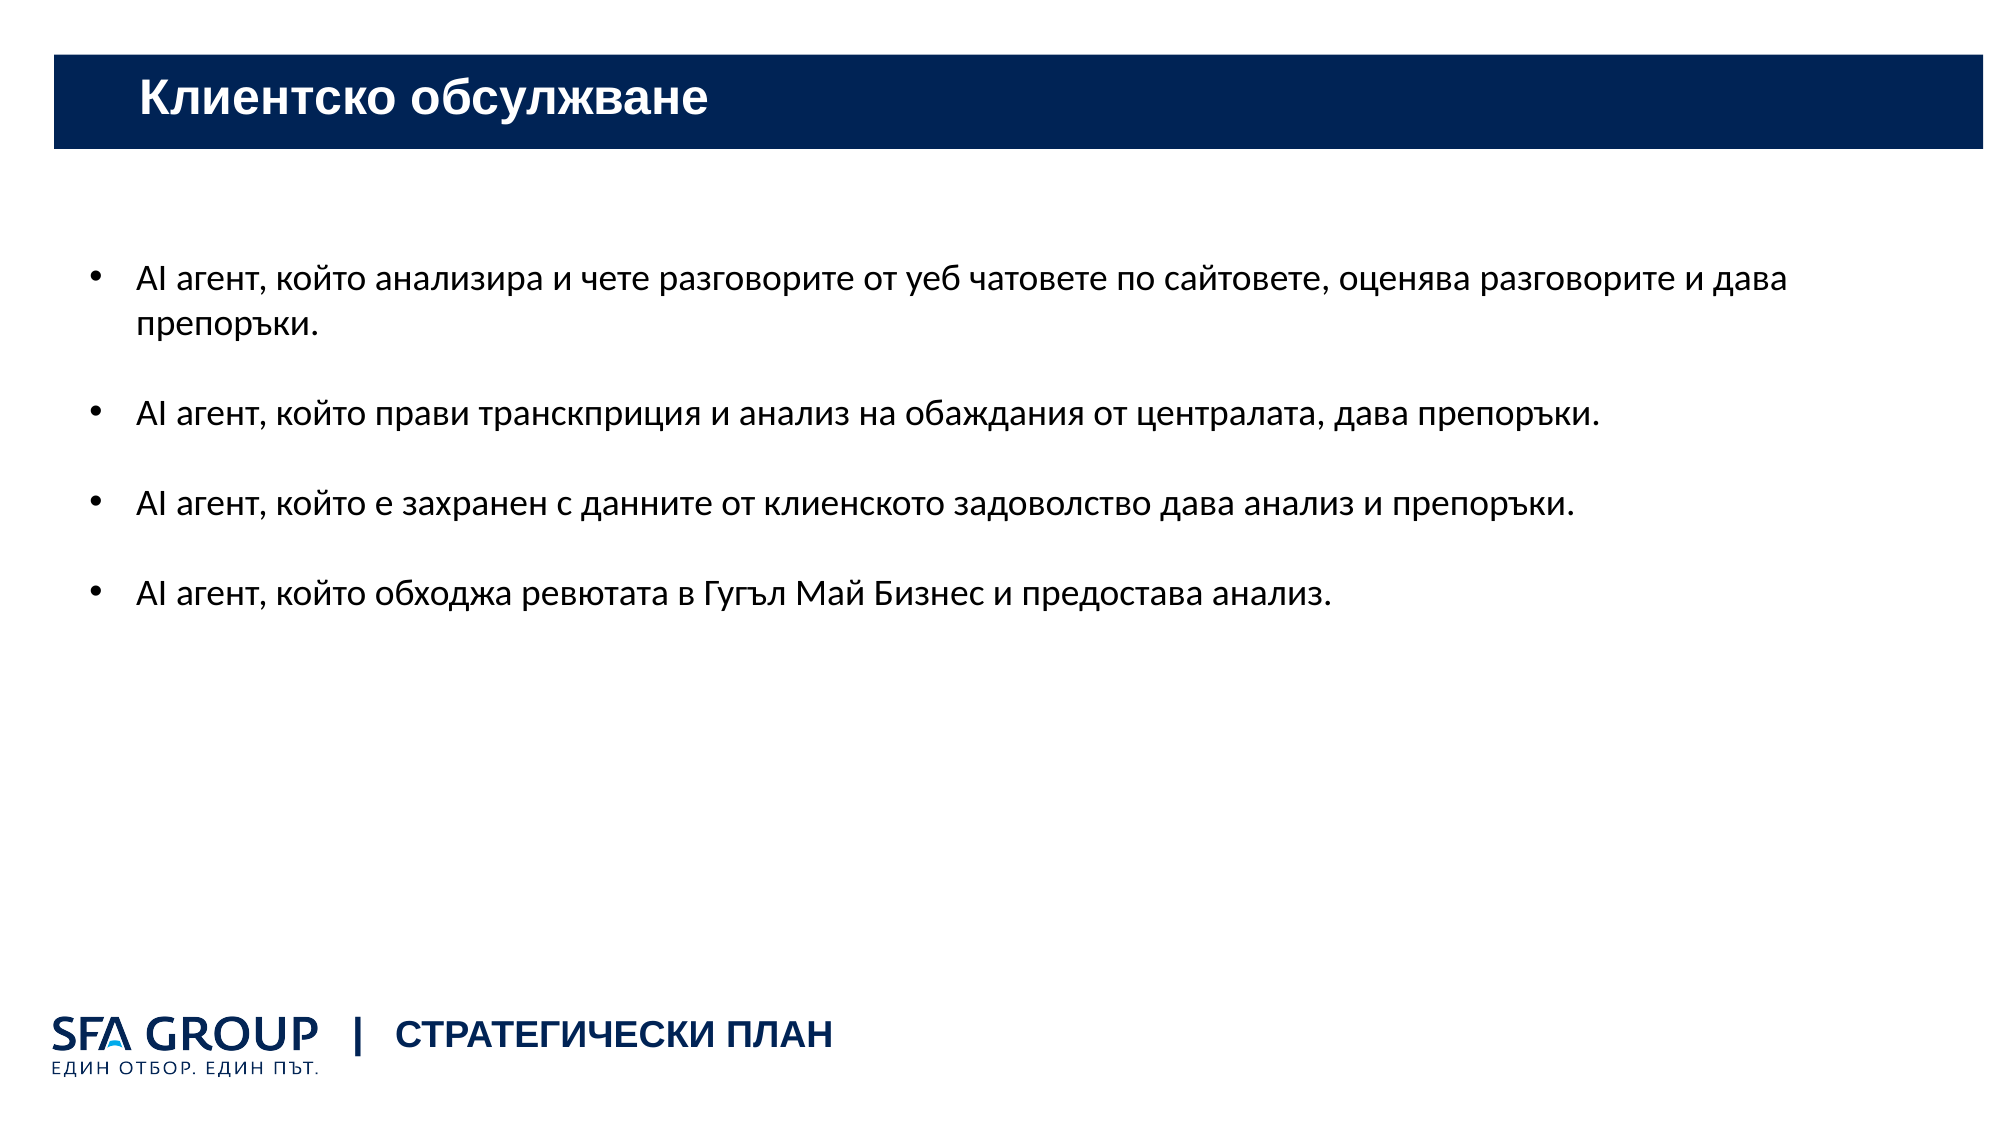

# Клиентско обсулжване
AI агент, който анализира и чете разговорите от уеб чатовете по сайтовете, оценява разговорите и дава препоръки.

AI агент, който прави транскприция и анализ на обаждания от централата, дава препоръки.

AI агент, който е захранен с данните от клиенското задоволство дава анализ и препоръки.

AI агент, който обходжа ревютата в Гугъл Май Бизнес и предостава анализ.